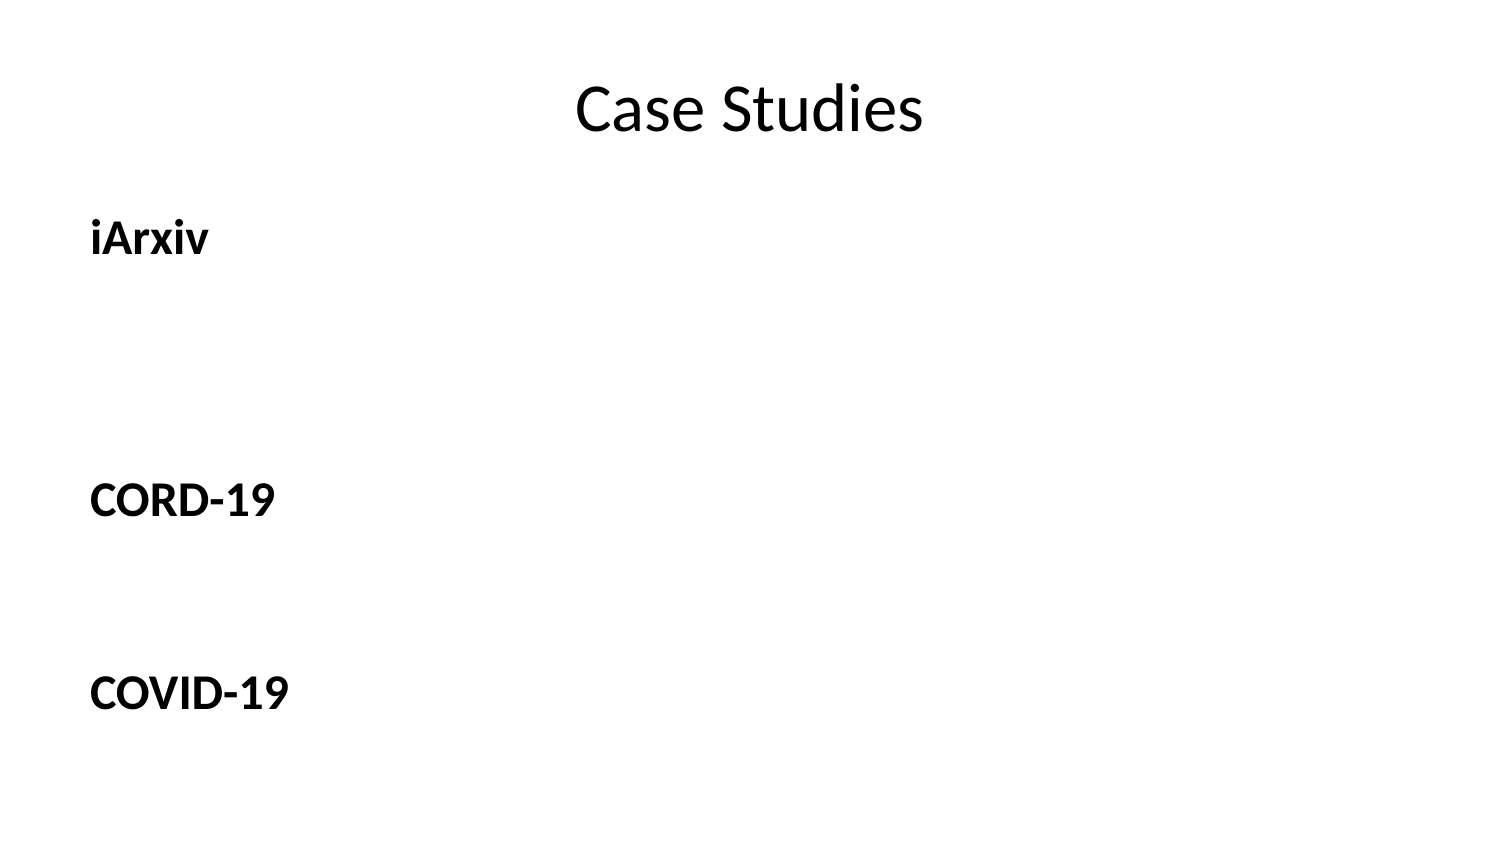

# Case Studies
iArxiv

CORD-19

COVID-19

Topic Hex-Maps

COVID-19 Research

Manika Lamba. (2022). Visualizing the Pace of COVID-19 Research: An Experimental Study of All India Institute of Medical Sciences (AIIMS), New Delhi. In SIS Annual Convention 2022, New Delhi, India.